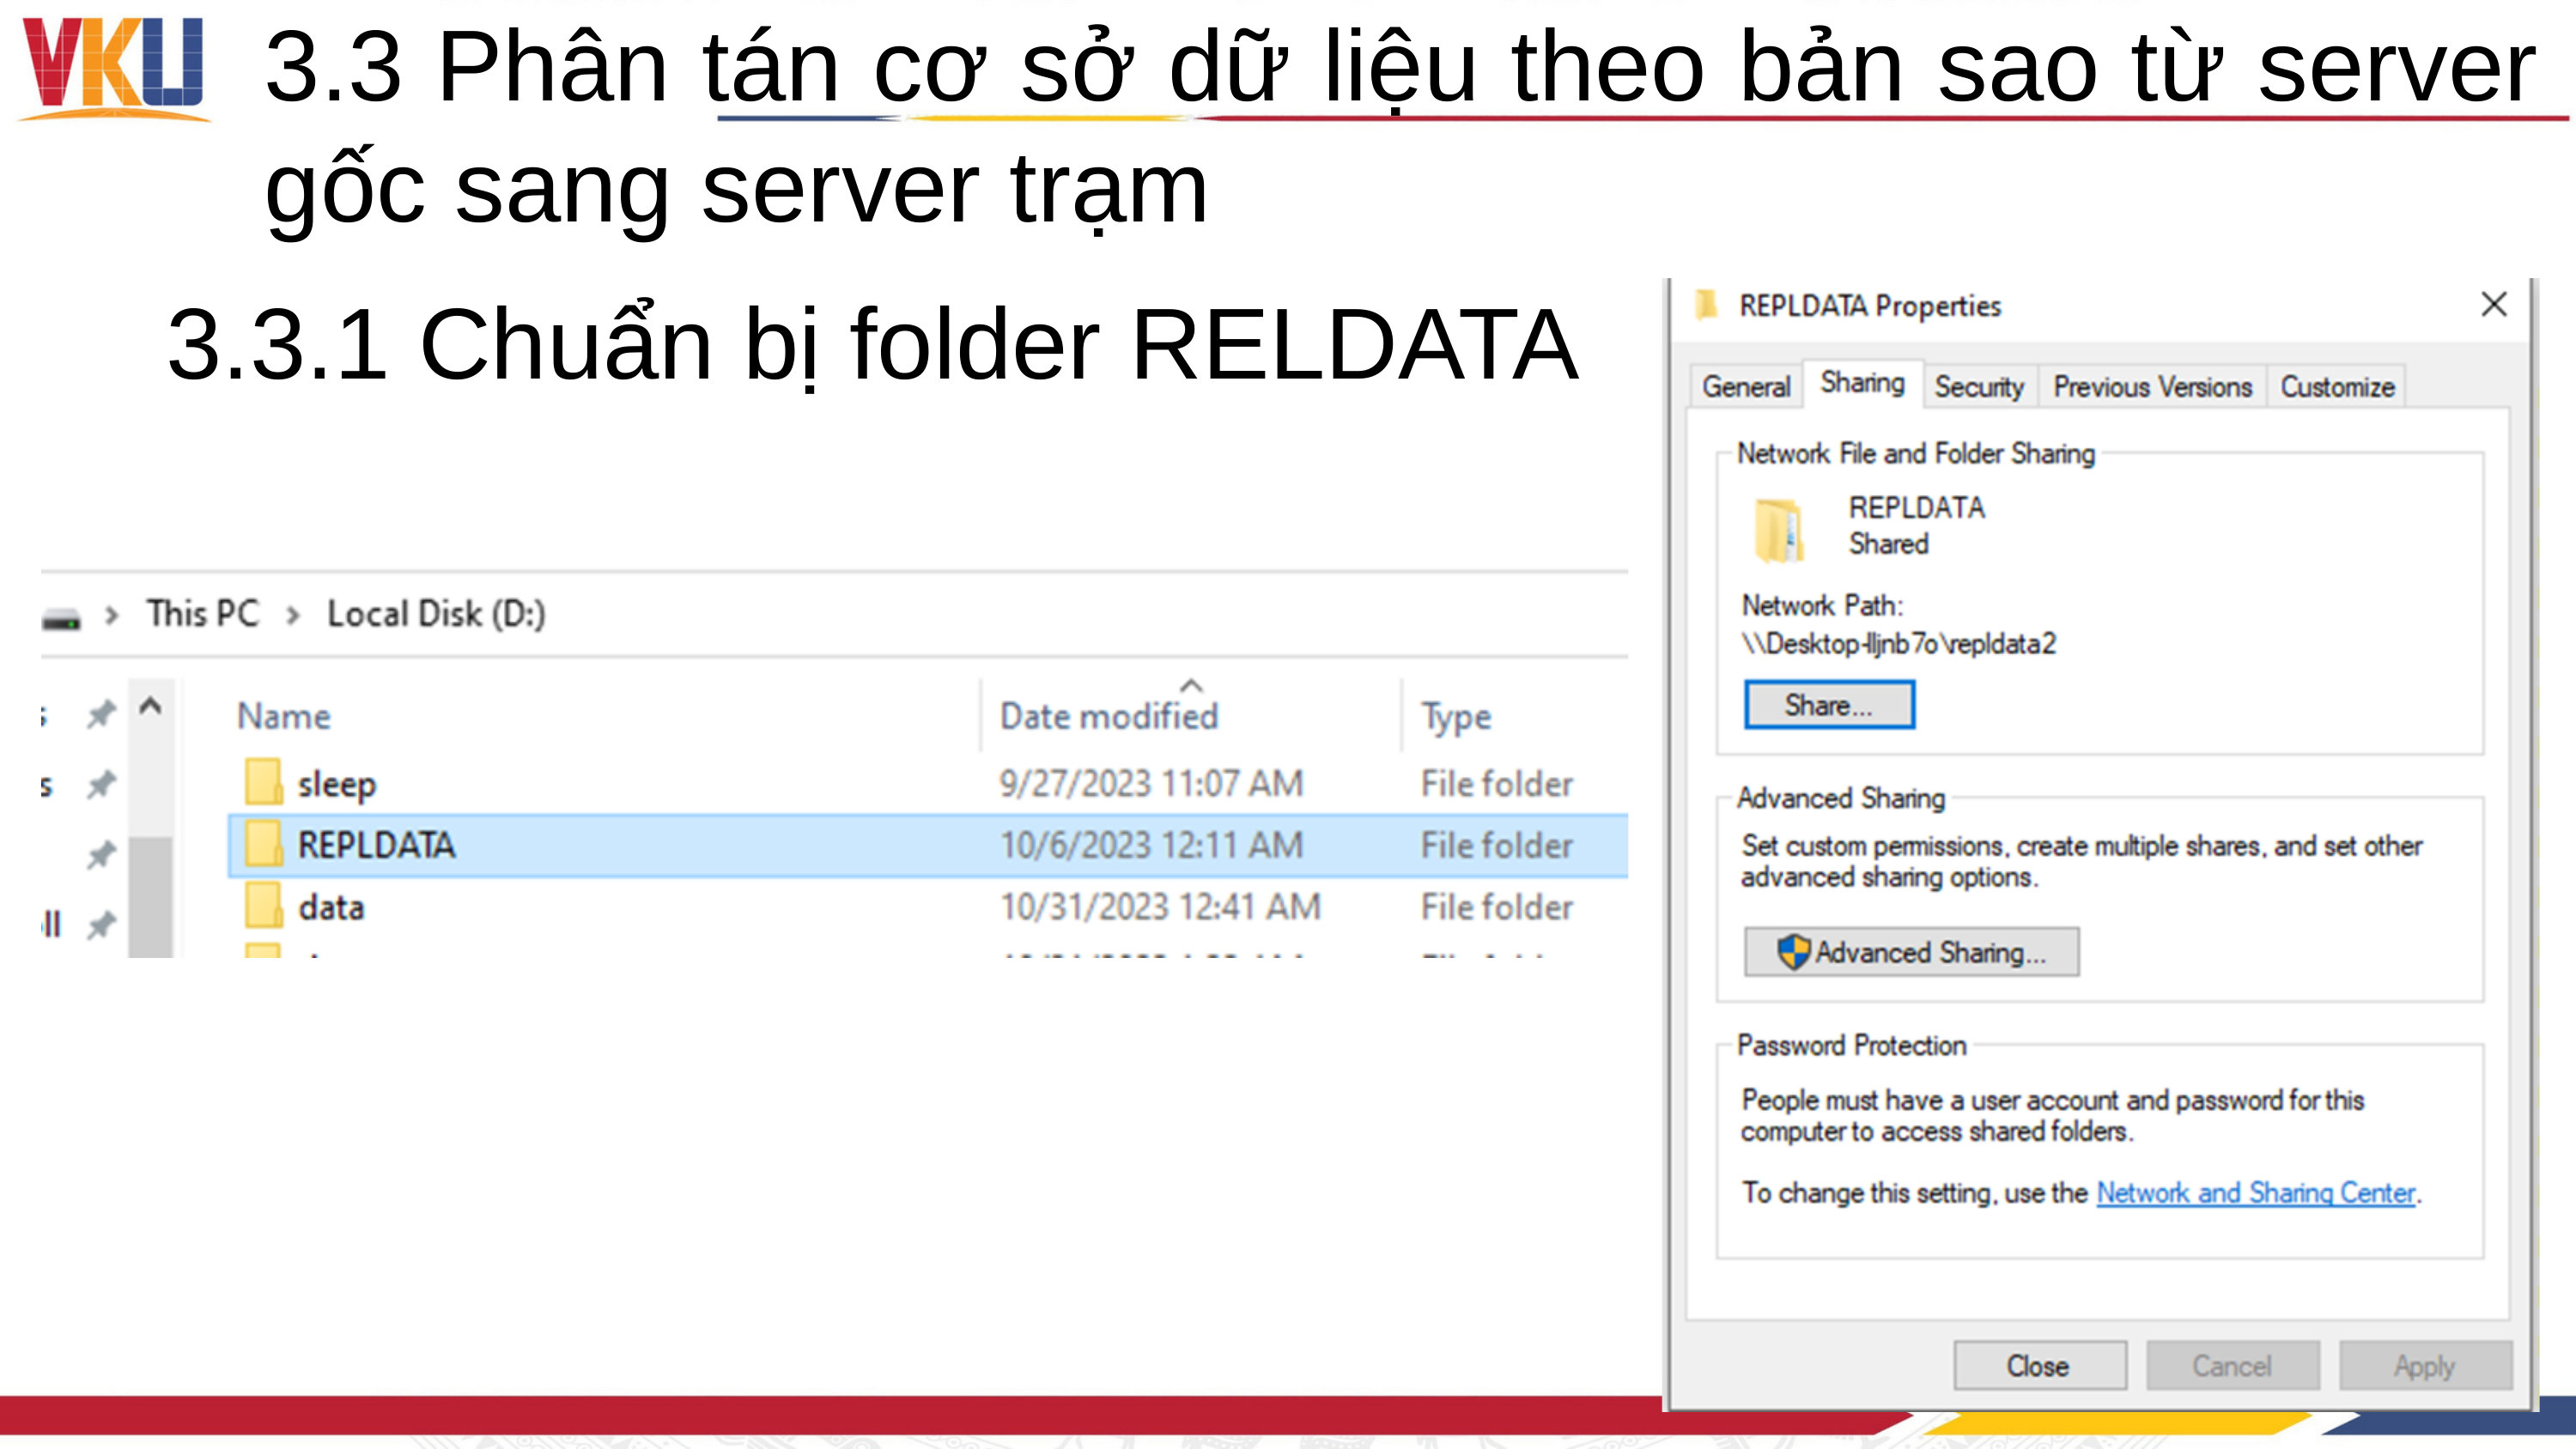

3.3 Phân tán cơ sở dữ liệu theo bản sao từ server gốc sang server trạm
3.3.1 Chuẩn bị folder RELDATA